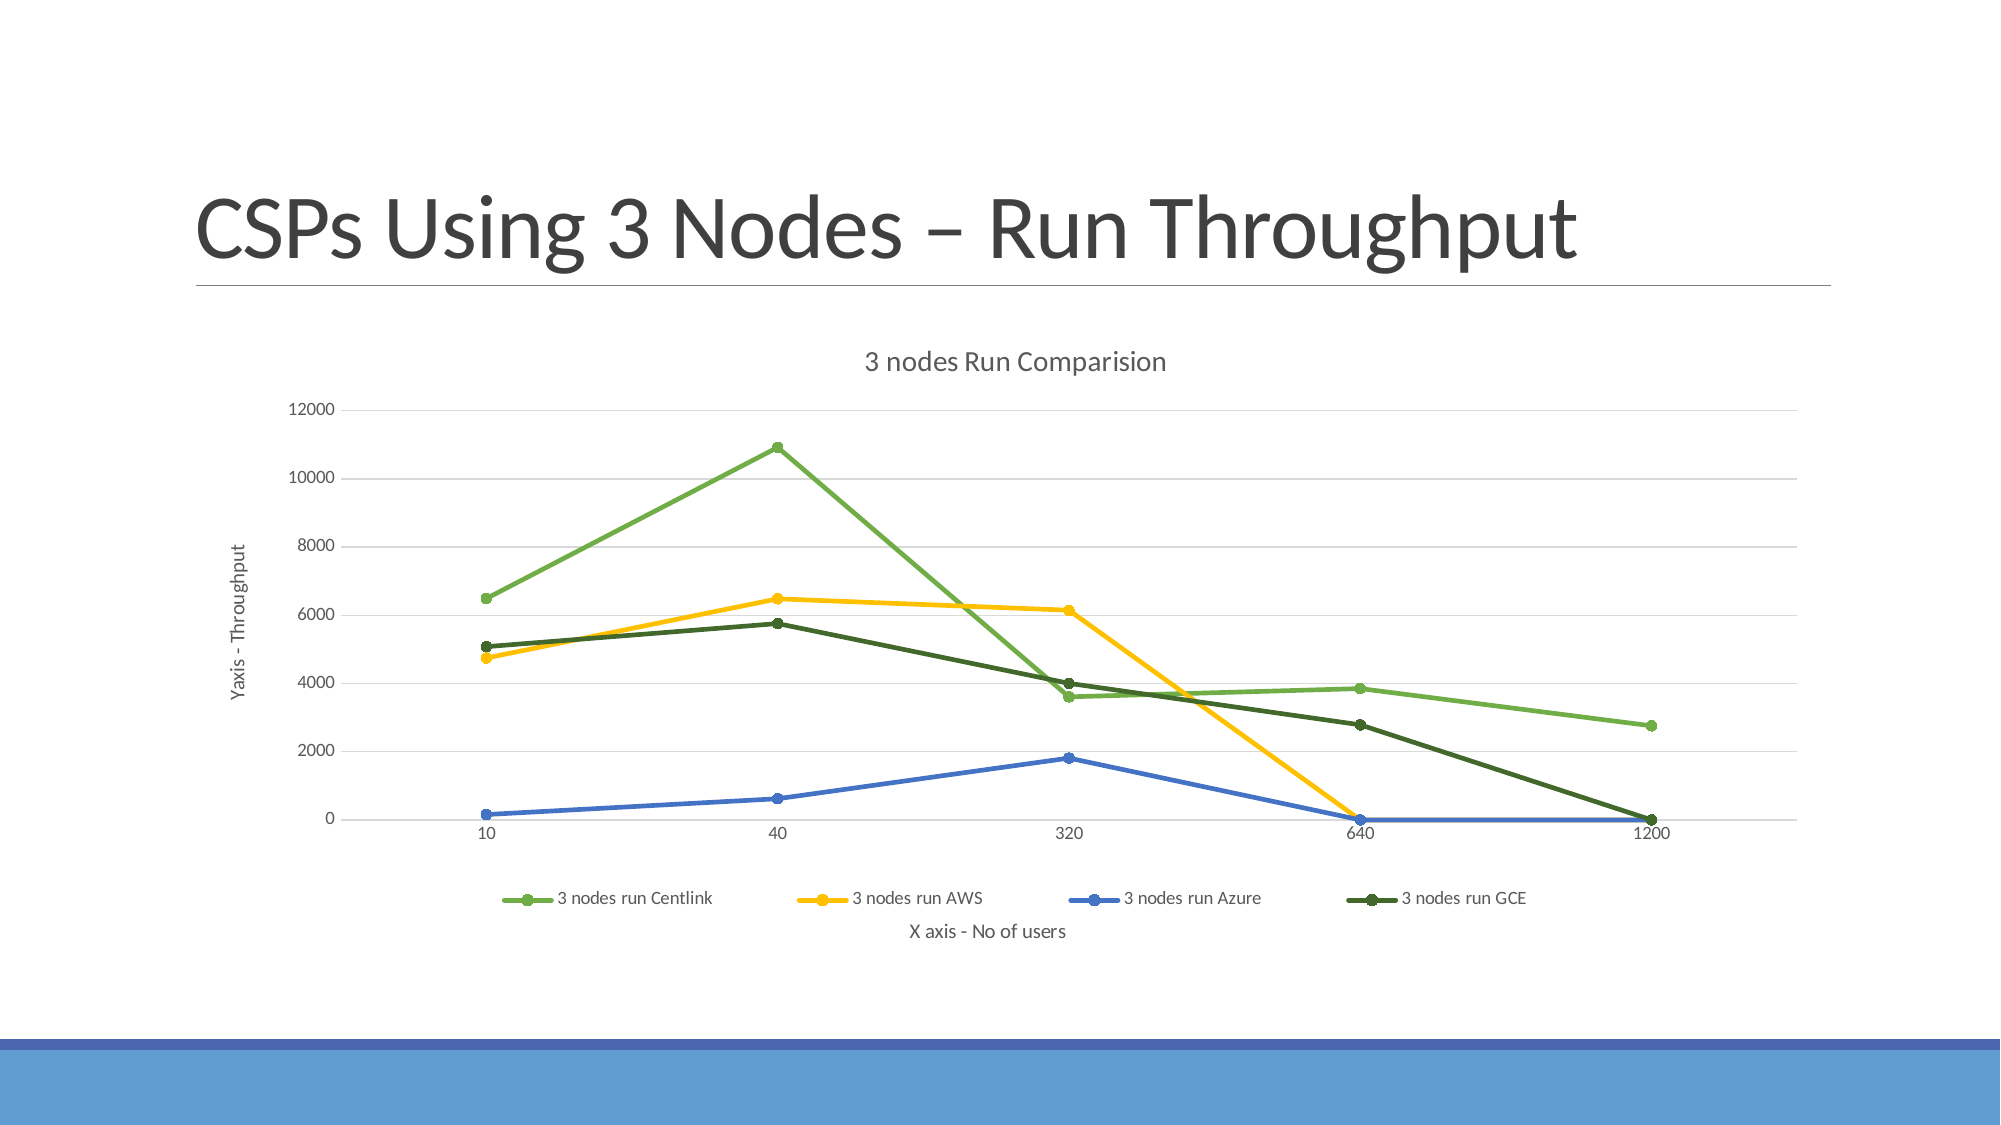

# CSPs Using 3 Nodes – Run Throughput

### Chart:  3 nodes Run Comparision

| Category |  |  |  |  |
|---|---|---|---|---|
| 10 | 6490.9775412177 | 4745.18363860681 | 155.990178858339 | 5078.46224163323 |
| 40 | 10920.6071857595 | 6481.72154524241 | 619.801415626433 | 5757.13524949984 |
| 320 | 3606.42213621907 | 6147.63940252629 | 1811.33989340264 | 4003.15248258003 |
| 640 | 3849.6472159231 | 0.0 | 0.0 | 2785.48743636358 |
| 1200 | 2757.1039655656 | 0.0 | 0.0 | 0.0 |